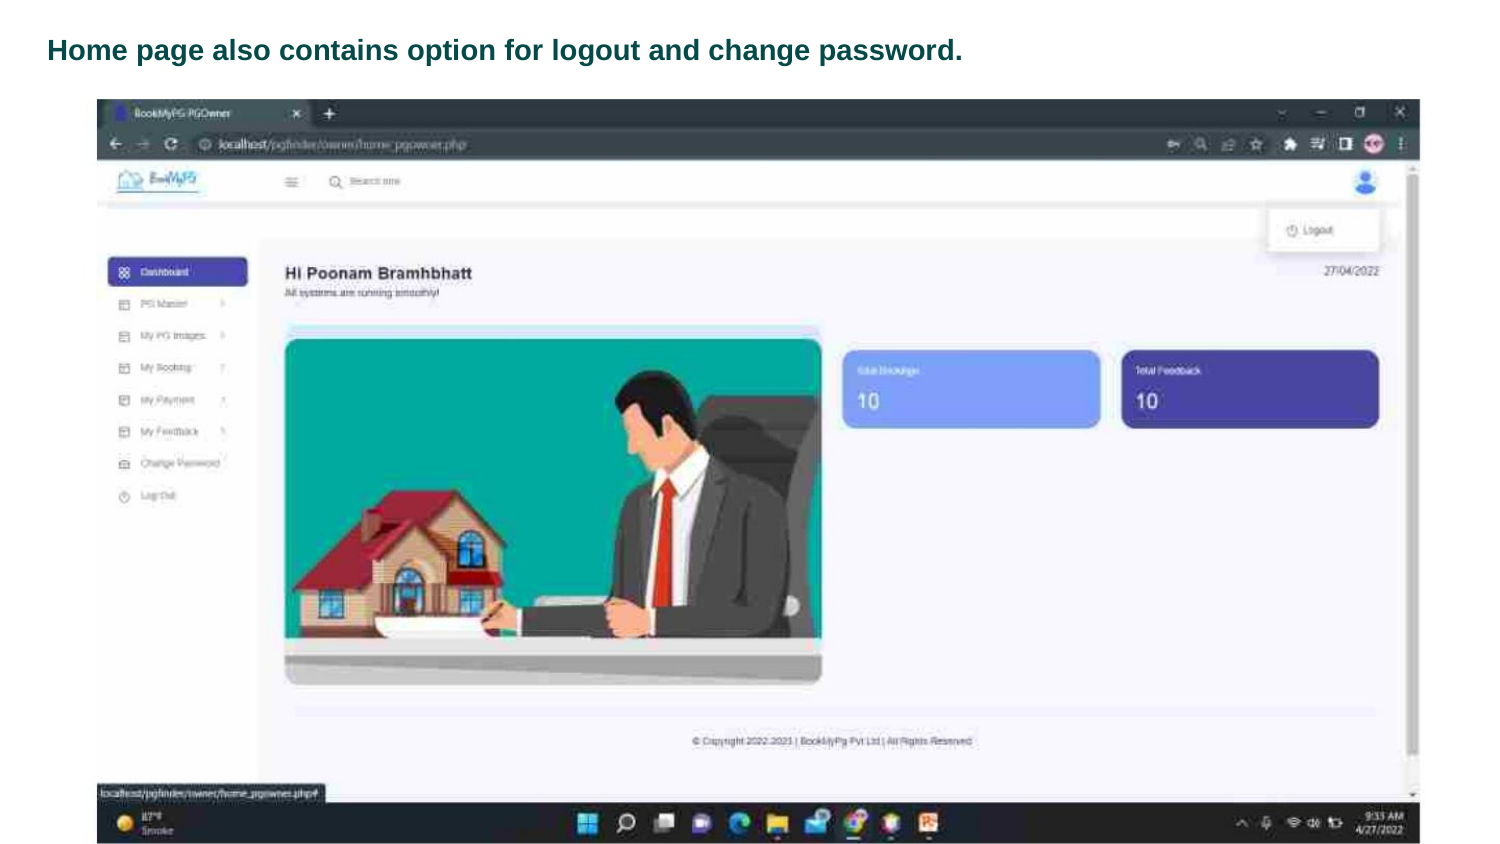

Home page also contains option for logout and change password.